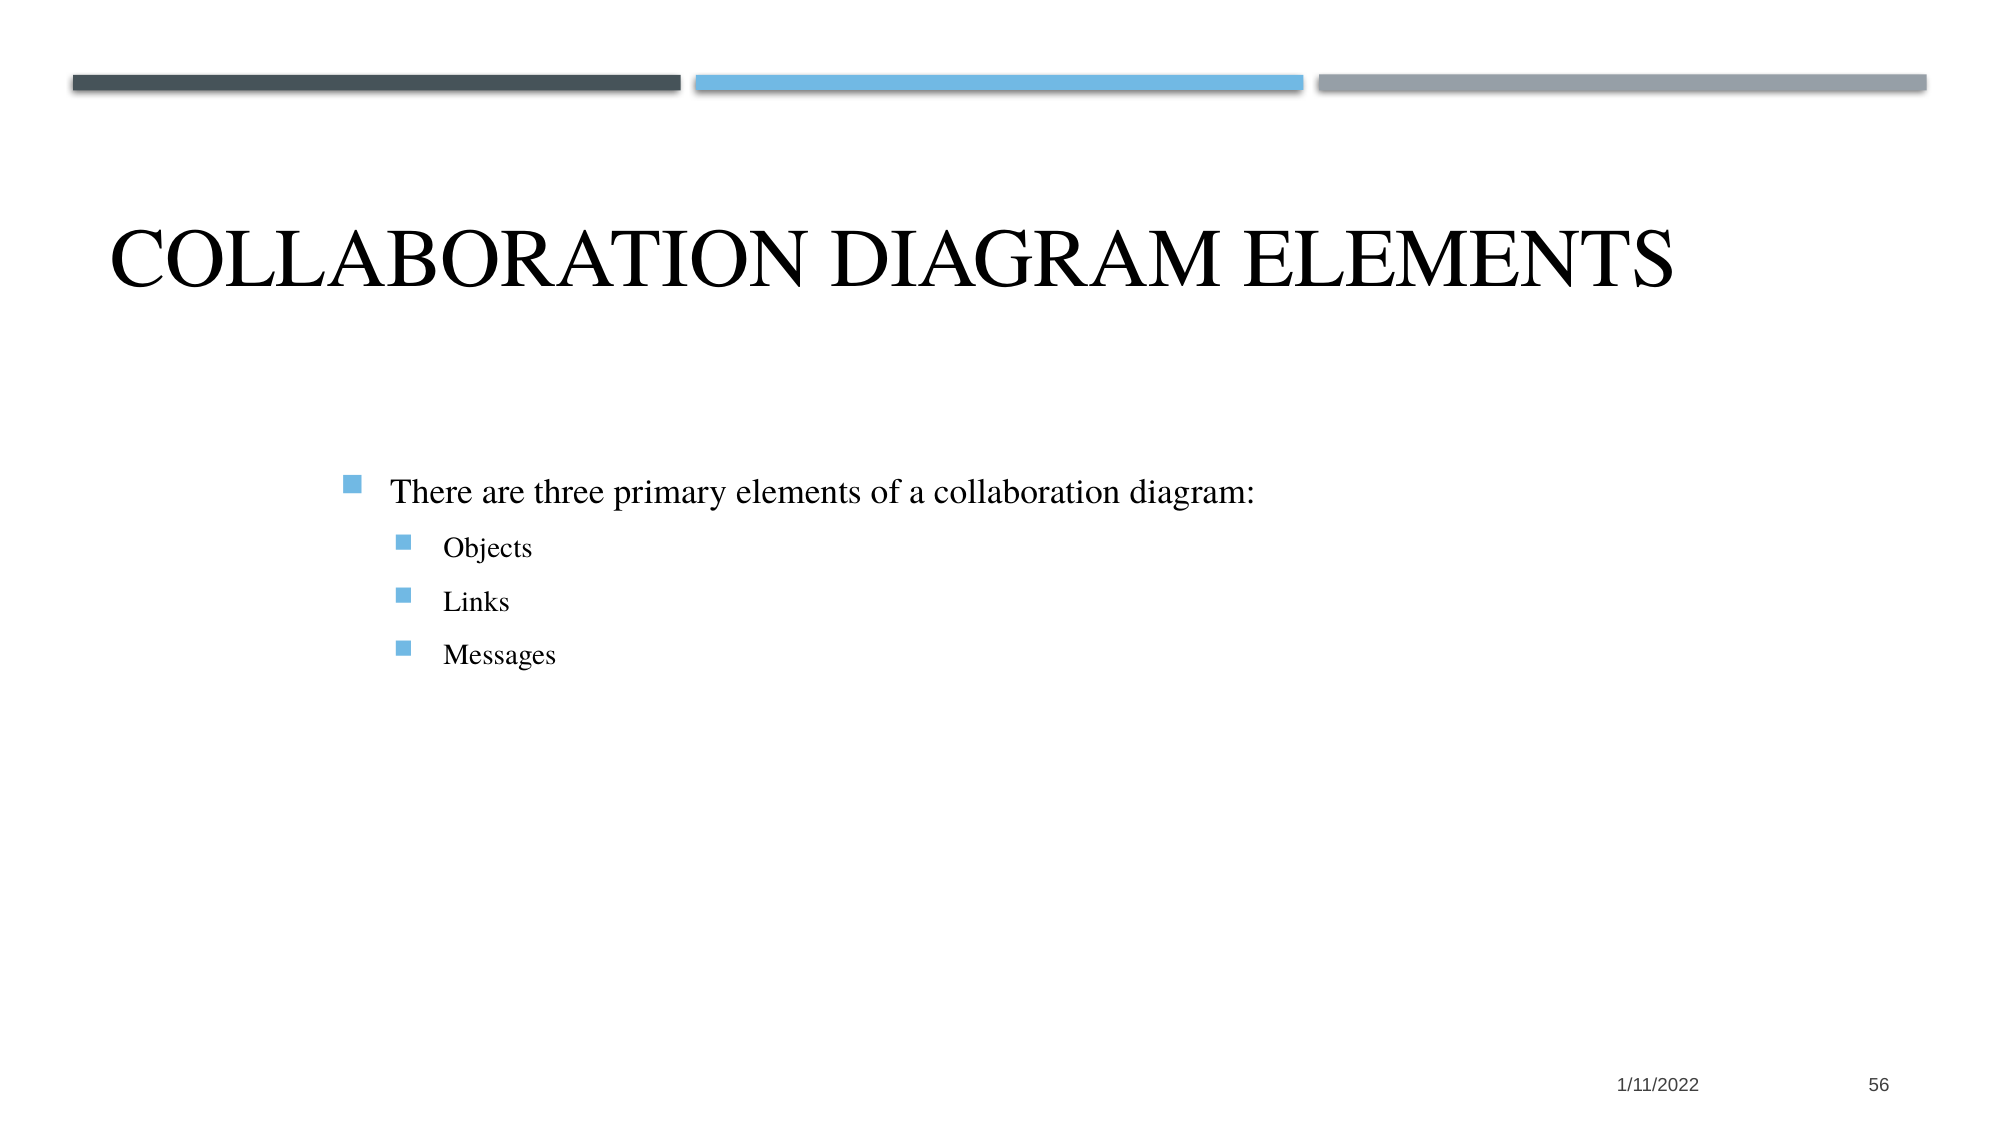

# Collaboration Diagram Elements
There are three primary elements of a collaboration diagram:
Objects
Links
Messages

1/11/2022
56